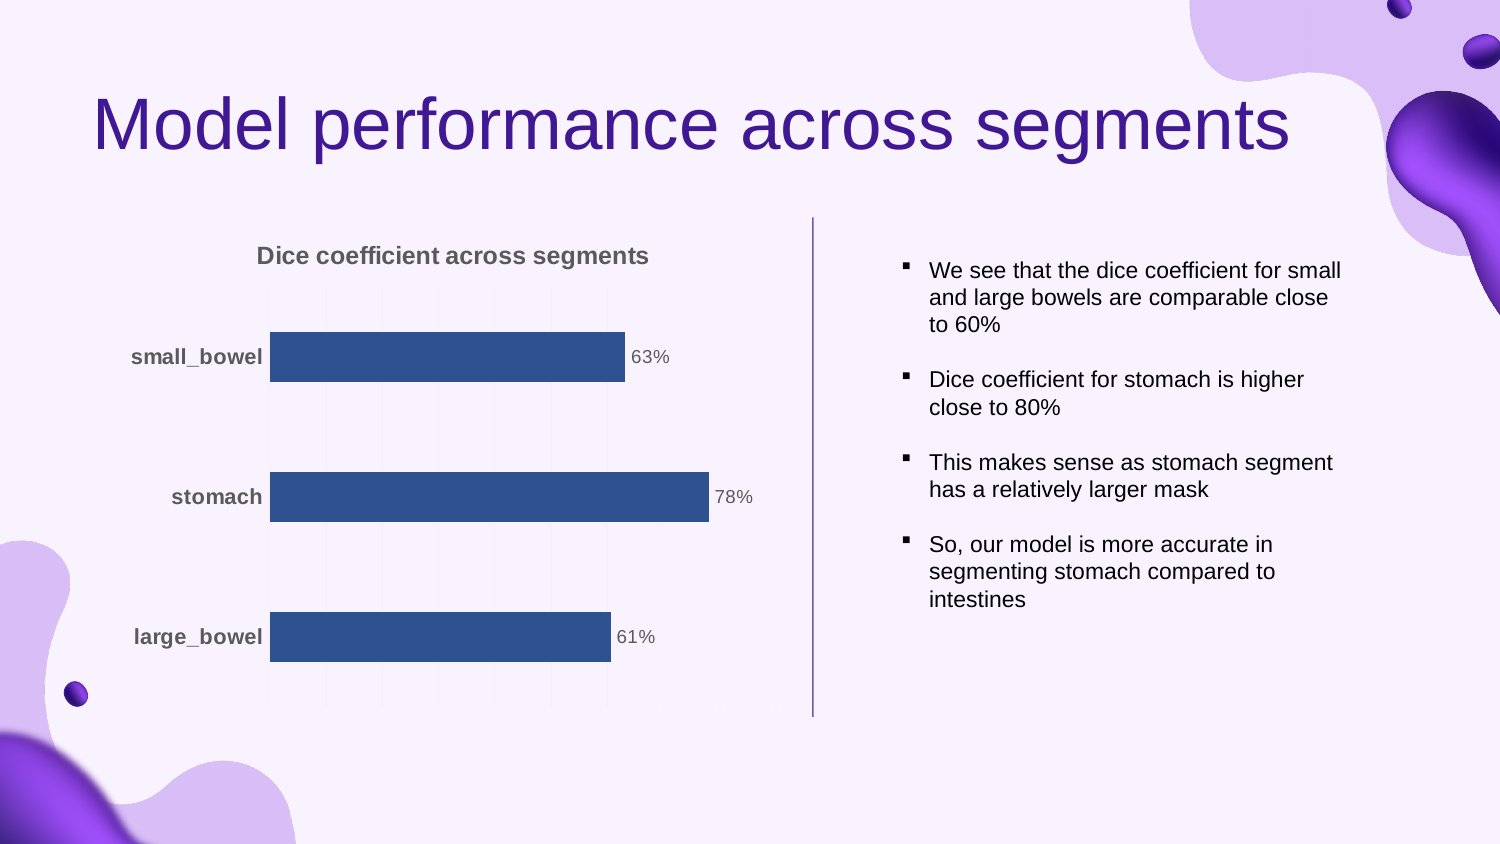

# Model performance across segments

### Chart: Dice coefficient across segments

| Category | Series 1 |
|---|---|
| large_bowel | 0.606322172880173 |
| stomach | 0.780203267064644 |
| small_bowel | 0.63208612187003 |
We see that the dice coefficient for small and large bowels are comparable close to 60%
Dice coefficient for stomach is higher close to 80%
This makes sense as stomach segment has a relatively larger mask
So, our model is more accurate in segmenting stomach compared to intestines